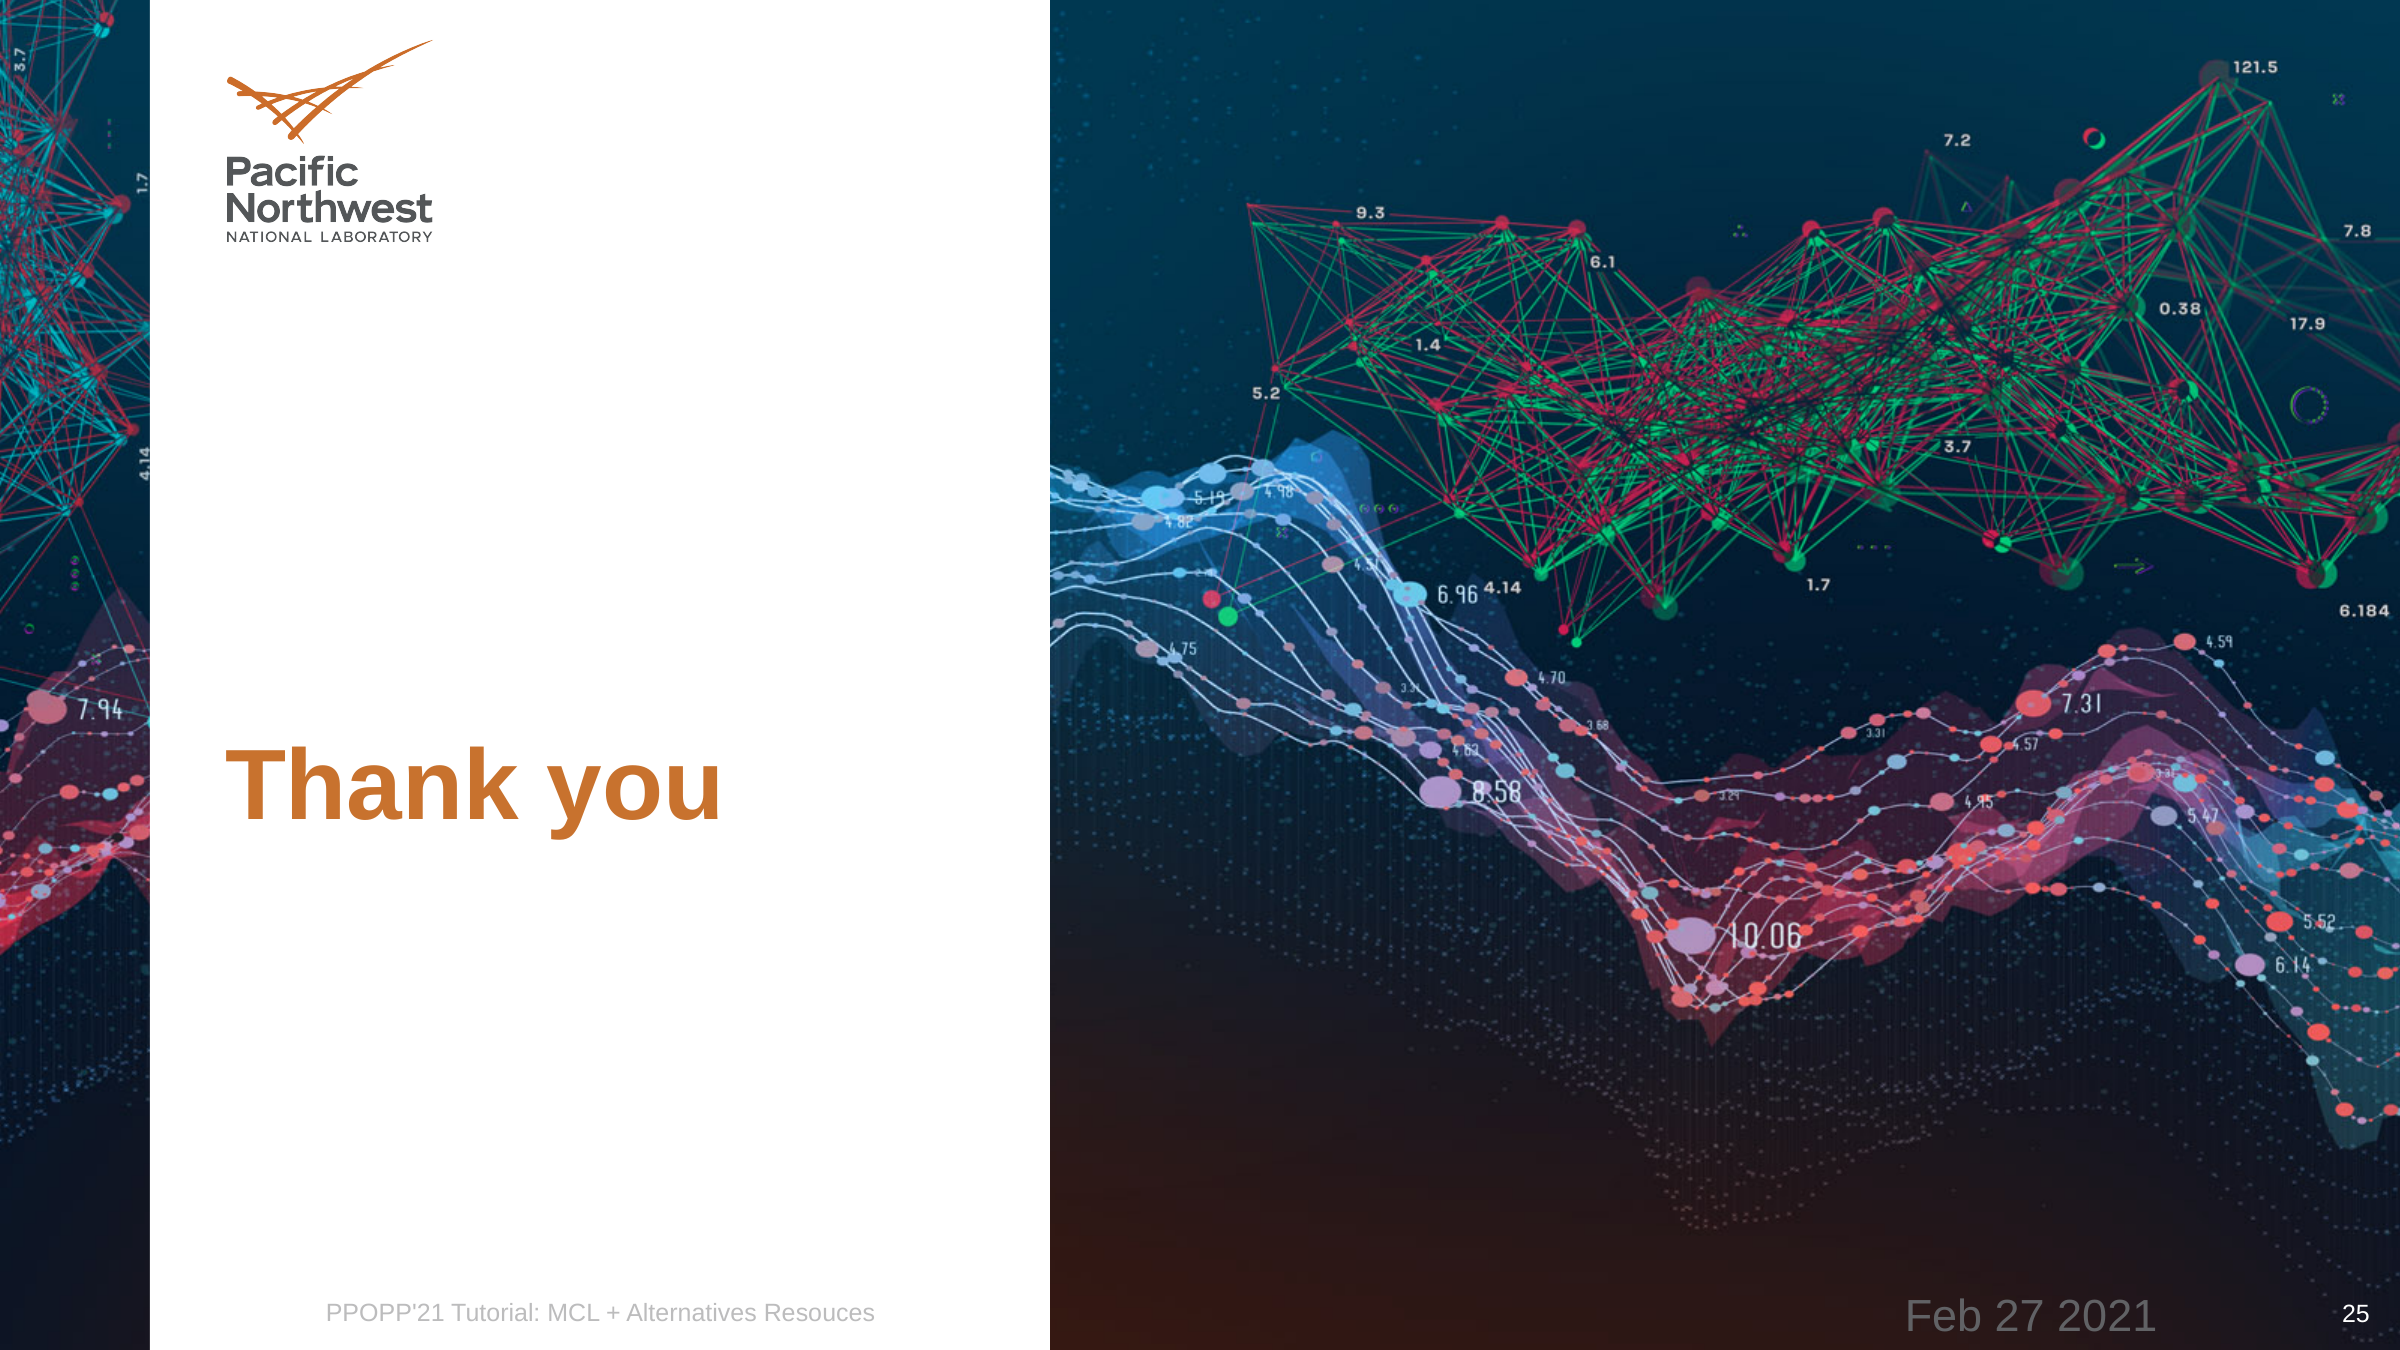

PPOPP'21 Tutorial: MCL + Alternatives Resouces
25
Feb 27 2021